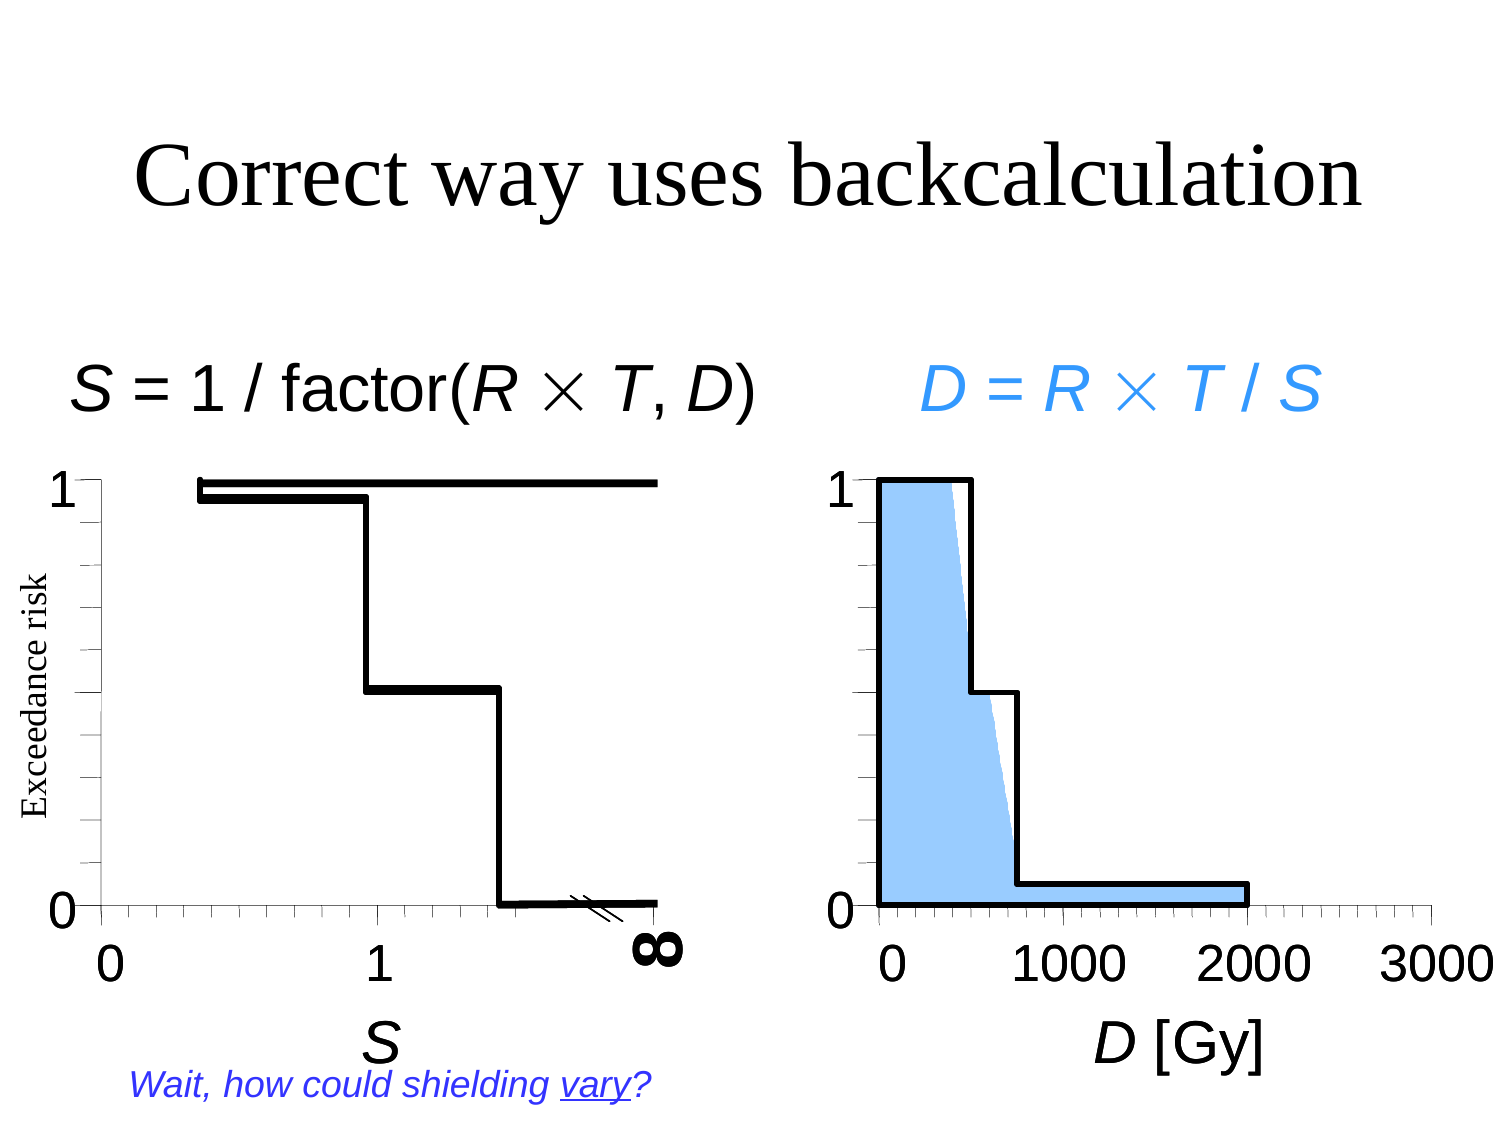

# Correct way uses backcalculation
S = 1 / factor(R × T, D)
1
1

Exceedance risk

0
0

8
8

0
0
1
1
S
S
D = R × T / S

1
1

0
0

0
0
1000
1000
2000
2000
3000
3000
[
[
Gy
Gy
]
]
D
D

The all-but-95% range of this p-box answer for S is about [0.95, infinity] (which is a lot thicker than the interval answer [0.72, infinity]) because the all-but-95% range of the allowed dose in this example was only 750 Gy, rather than 1000 Gy.
Wait, how could shielding vary?